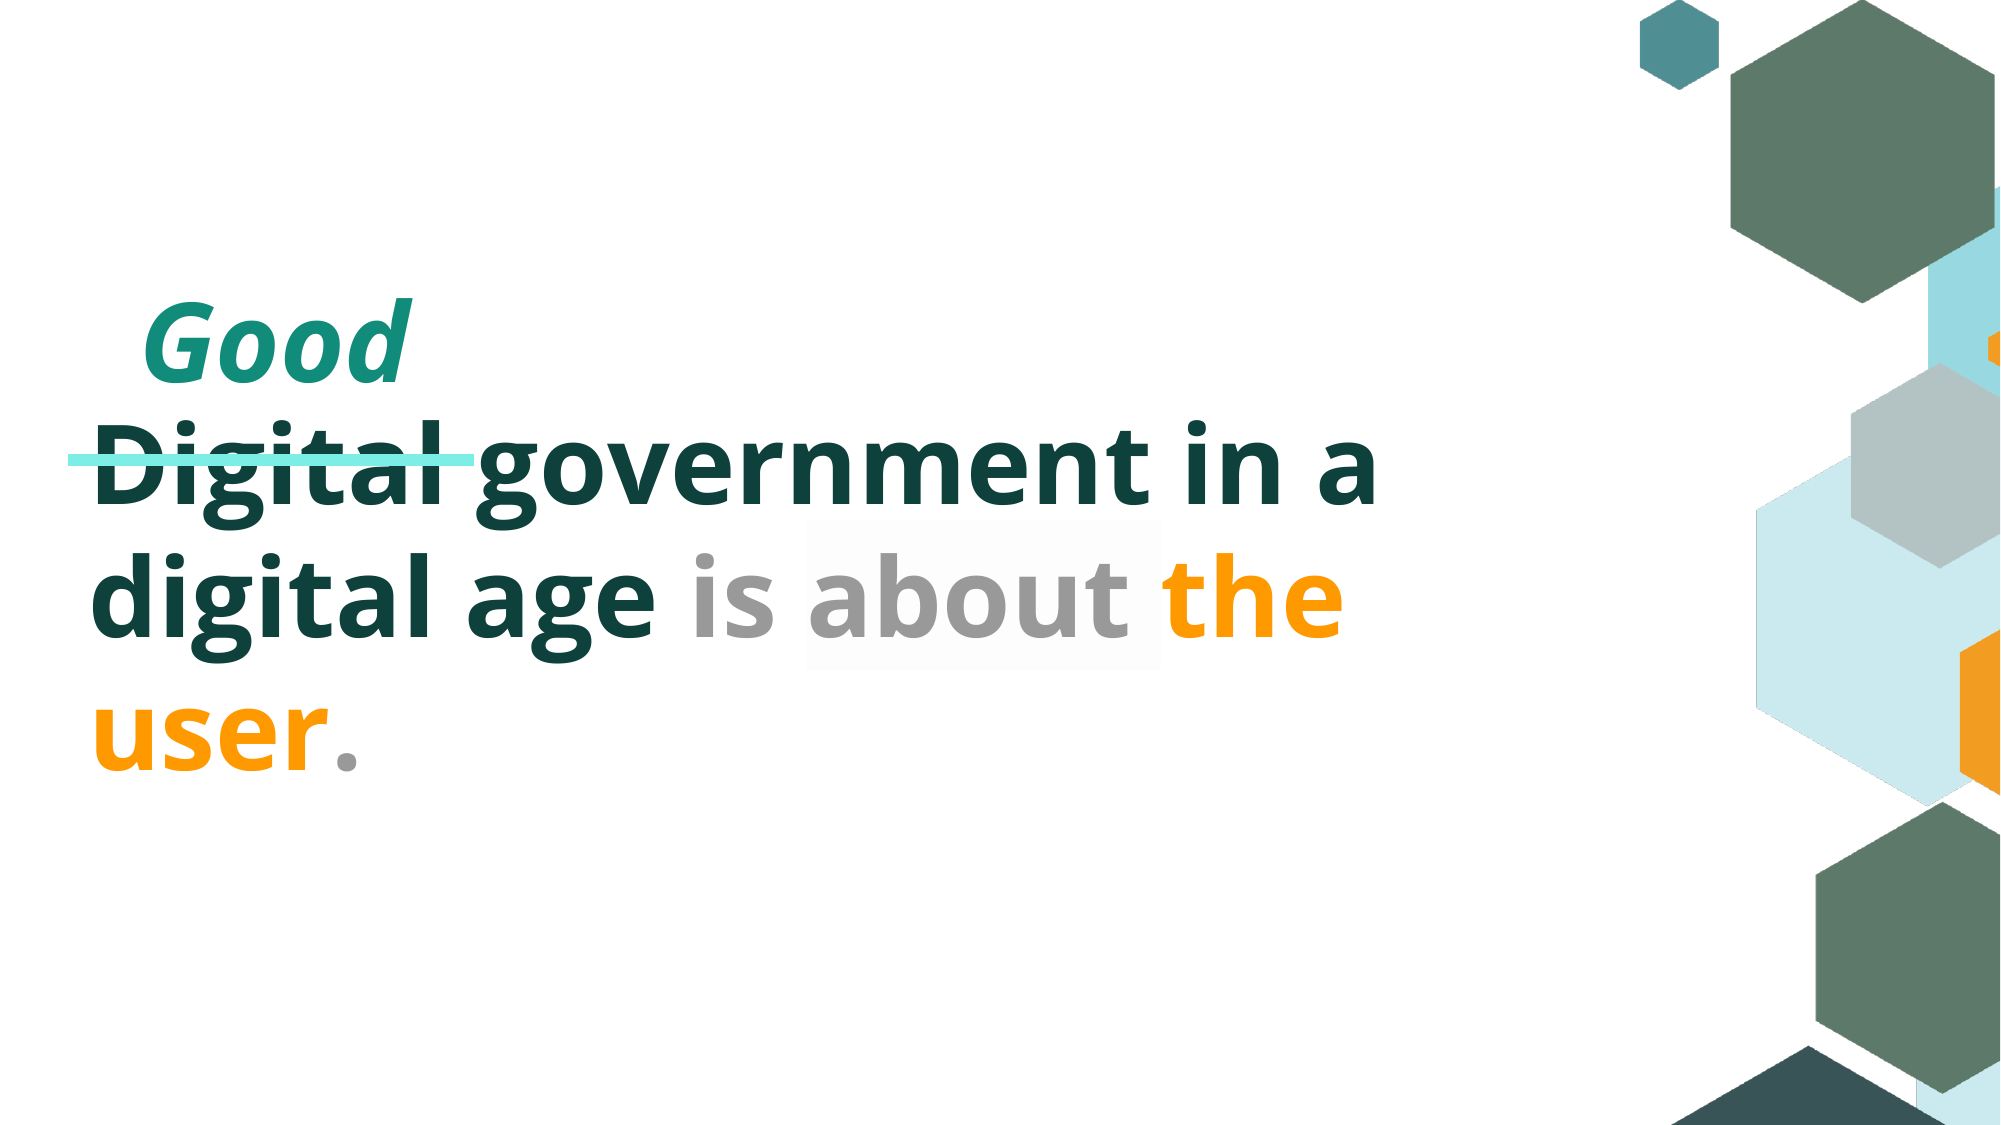

Good
# Digital government in a digital age is about the user.